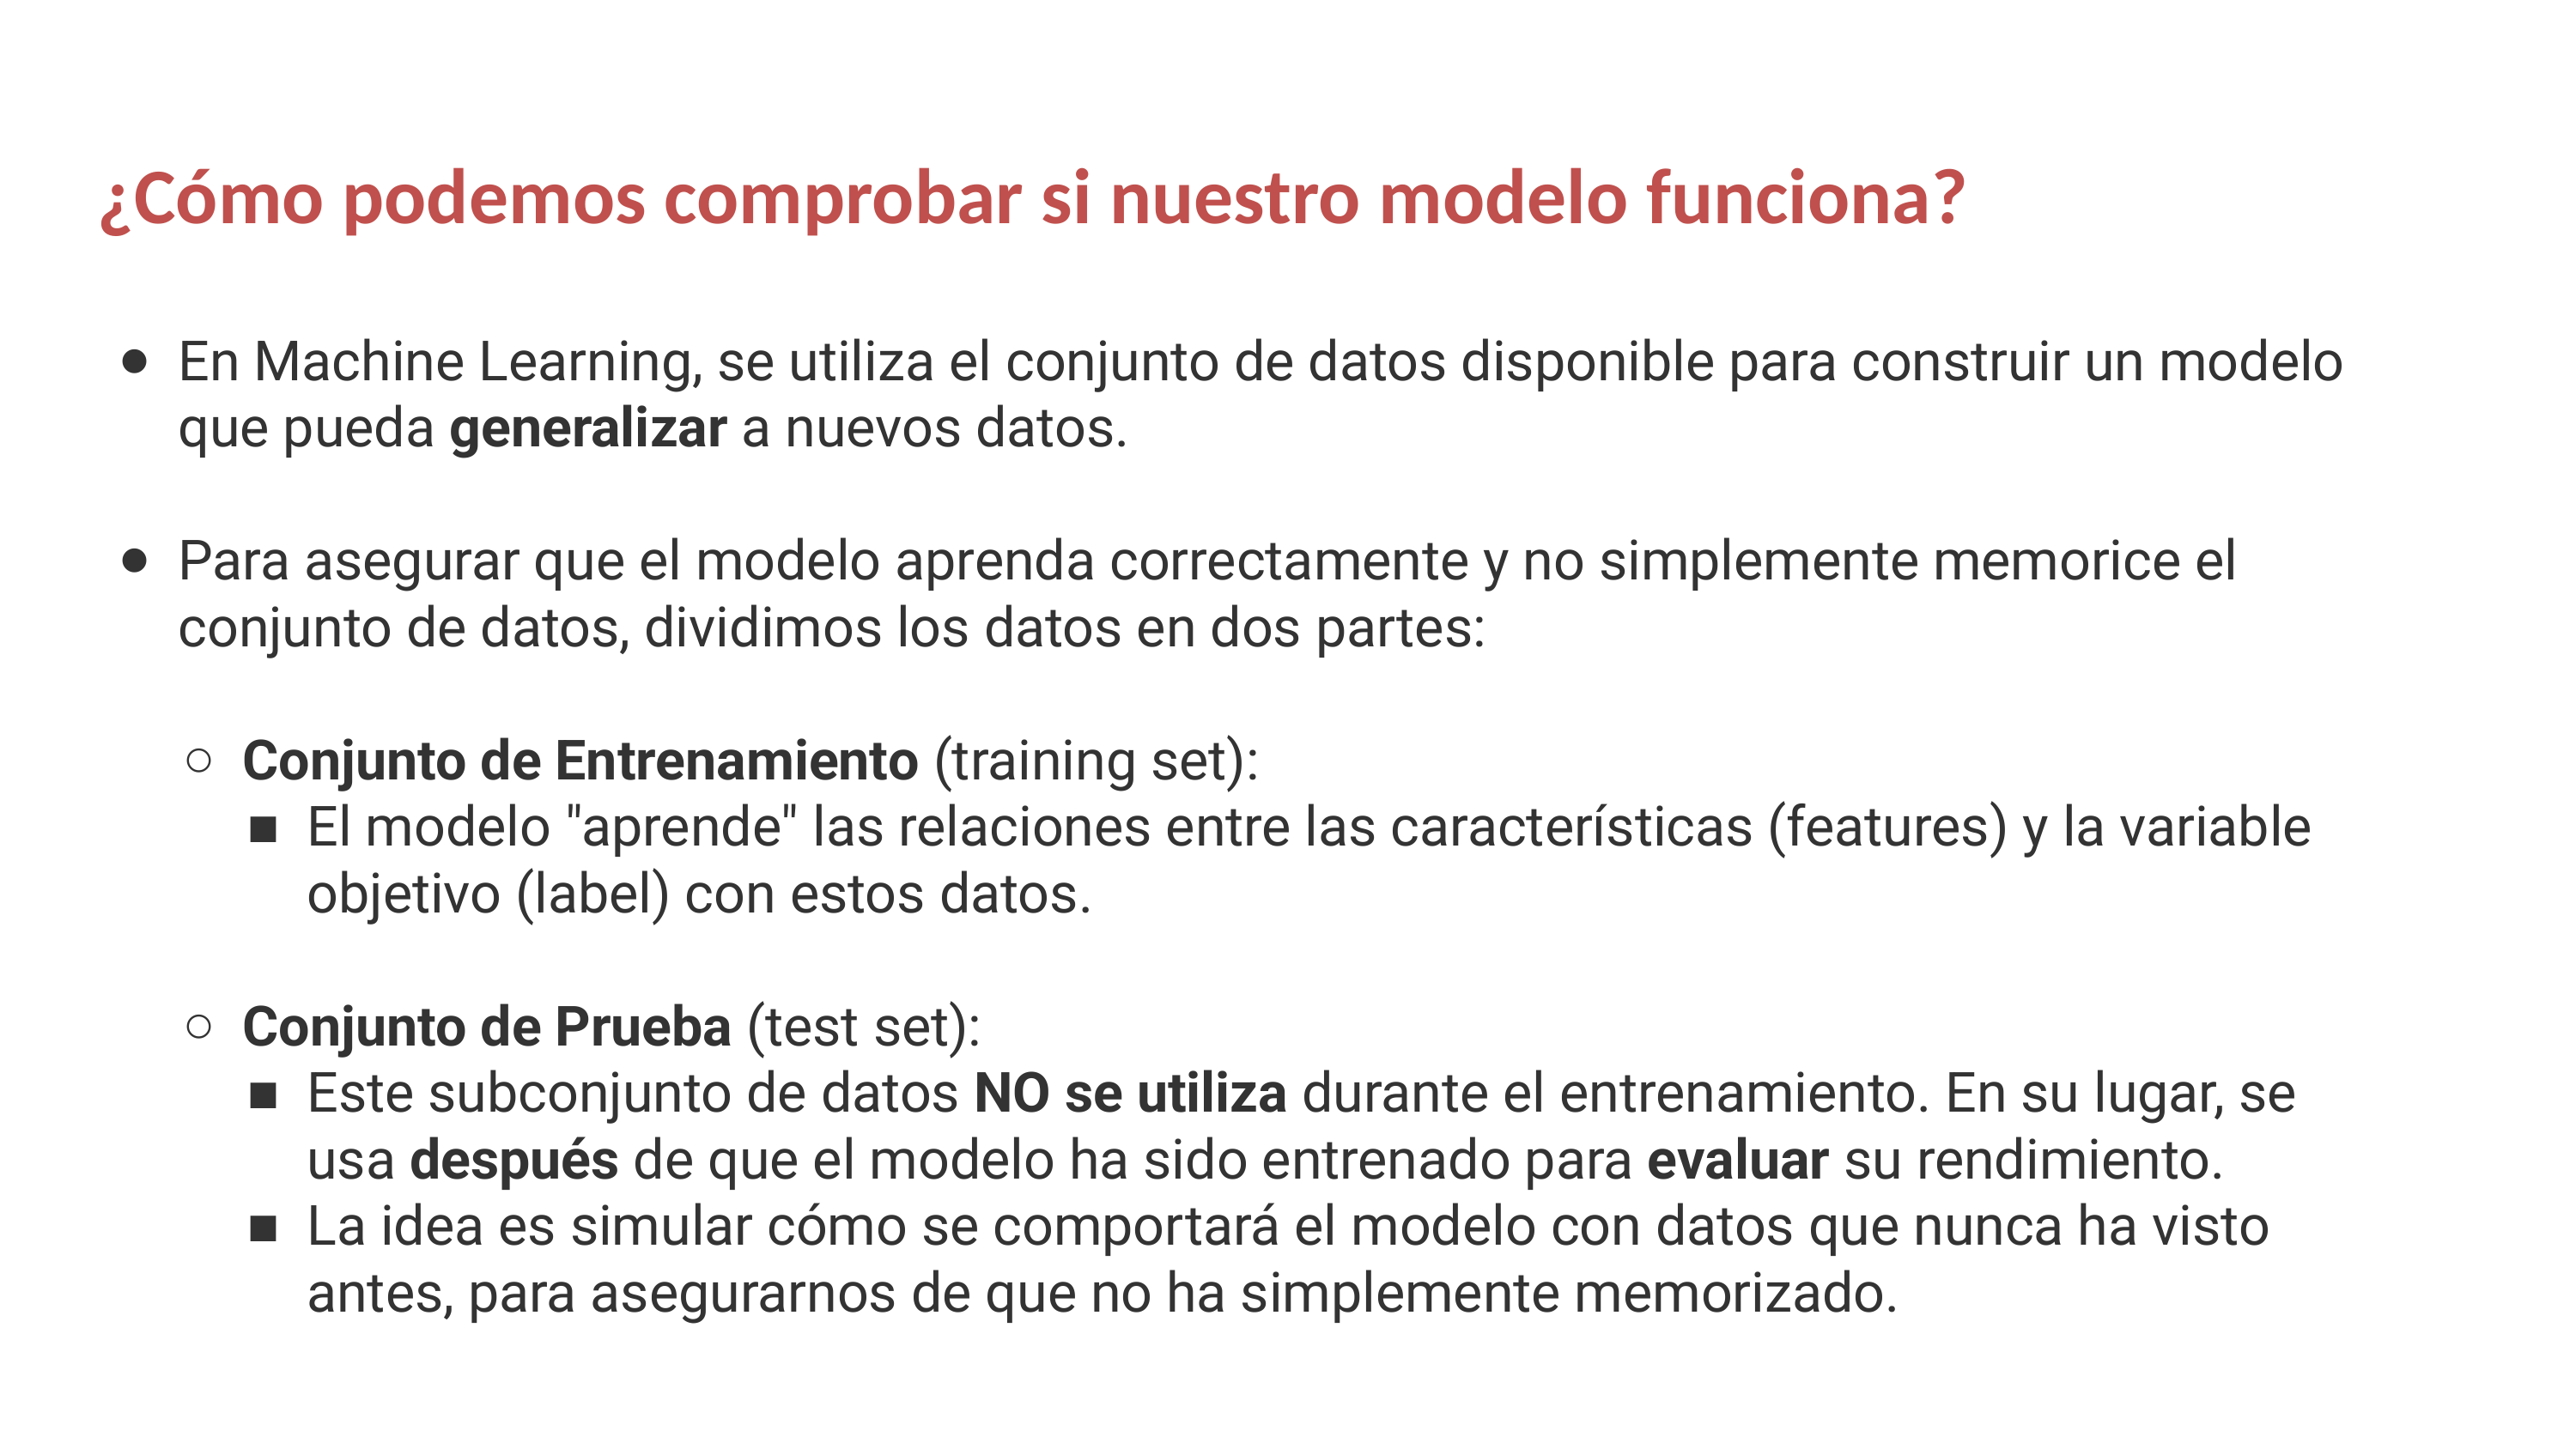

¿Cómo podemos comprobar si nuestro modelo funciona?
En Machine Learning, se utiliza el conjunto de datos disponible para construir un modelo que pueda generalizar a nuevos datos.
Para asegurar que el modelo aprenda correctamente y no simplemente memorice el conjunto de datos, dividimos los datos en dos partes:
Conjunto de Entrenamiento (training set):
El modelo "aprende" las relaciones entre las características (features) y la variable objetivo (label) con estos datos.
Conjunto de Prueba (test set):
Este subconjunto de datos NO se utiliza durante el entrenamiento. En su lugar, se usa después de que el modelo ha sido entrenado para evaluar su rendimiento.
La idea es simular cómo se comportará el modelo con datos que nunca ha visto antes, para asegurarnos de que no ha simplemente memorizado.